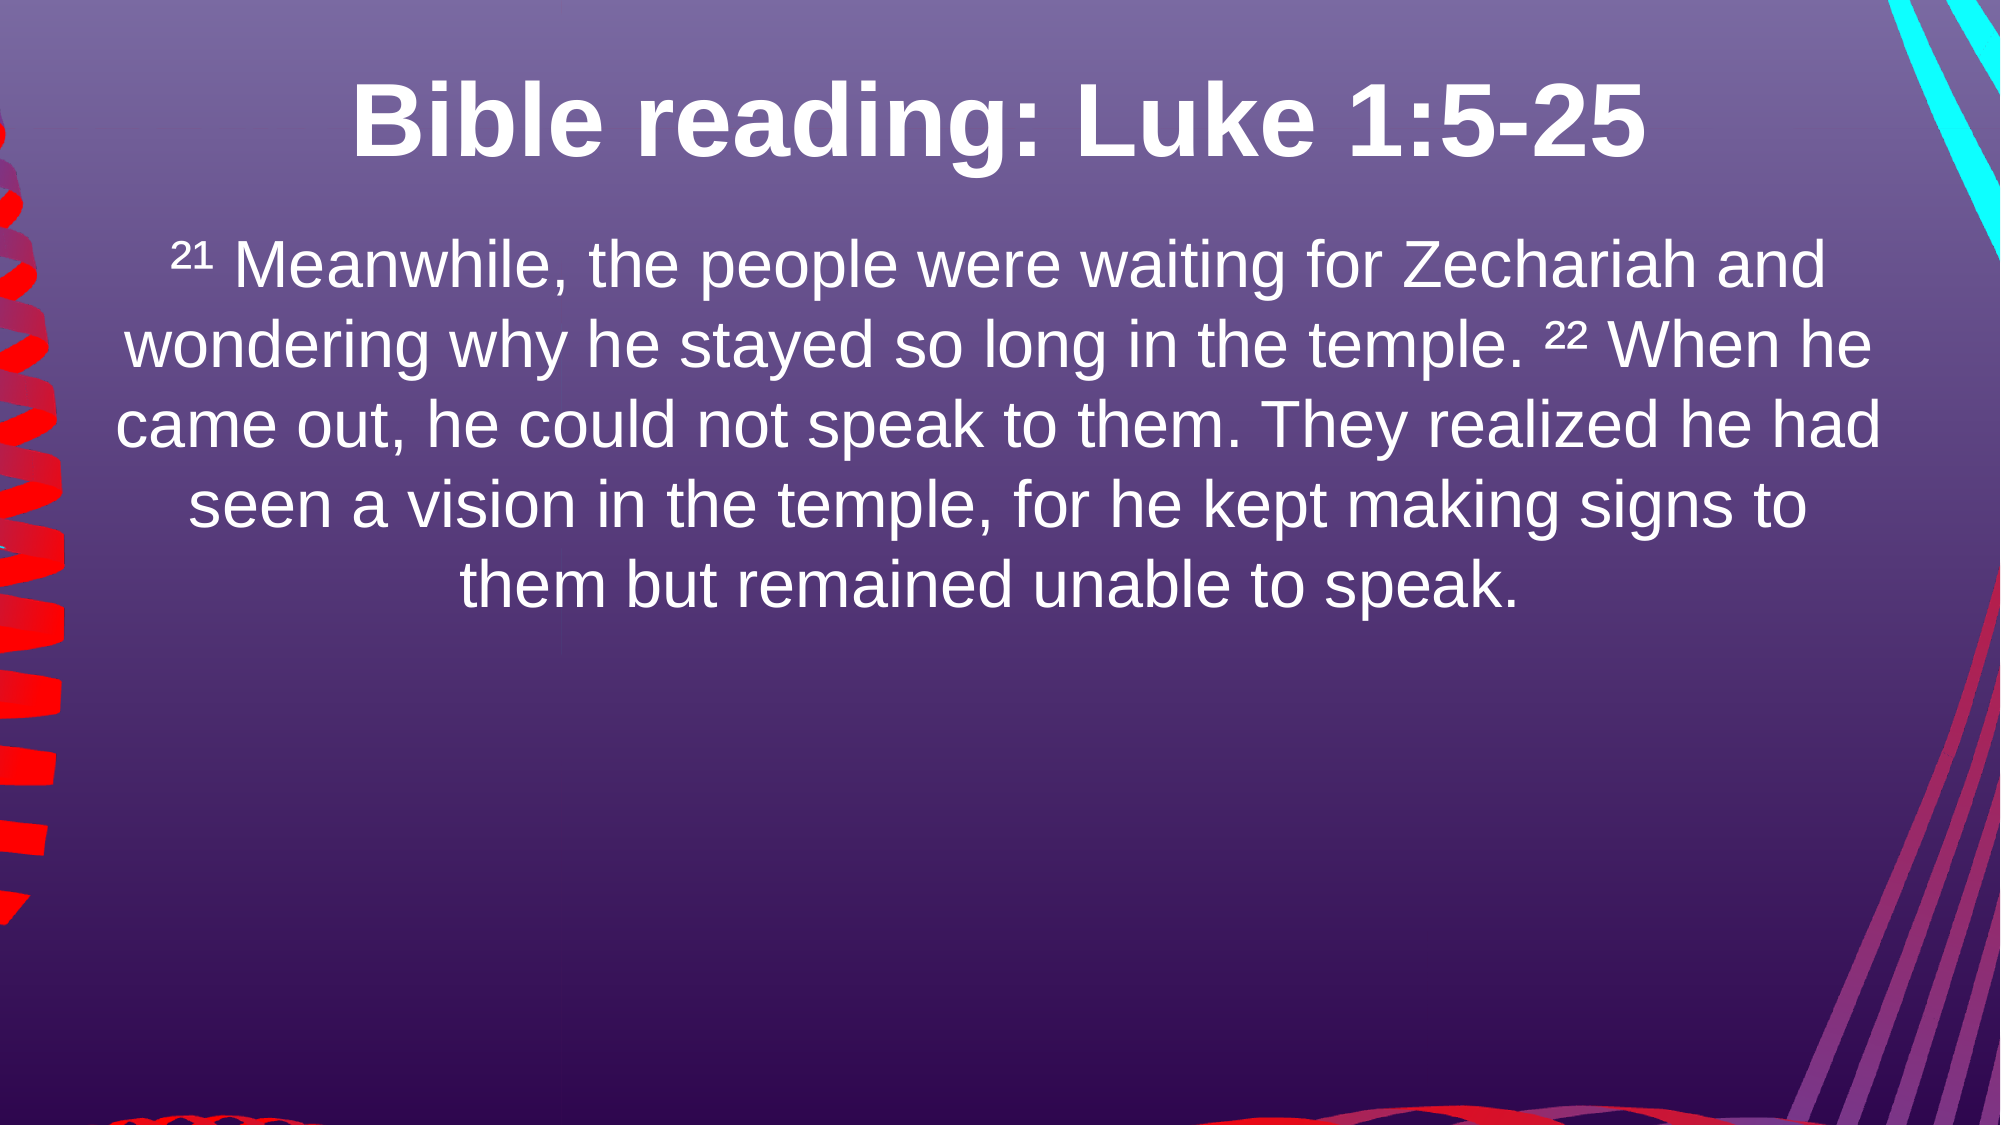

Bible reading: Luke 1:5-25
²¹ Meanwhile, the people were waiting for Zechariah and wondering why he stayed so long in the temple. ²² When he came out, he could not speak to them. They realized he had seen a vision in the temple, for he kept making signs to them but remained unable to speak.